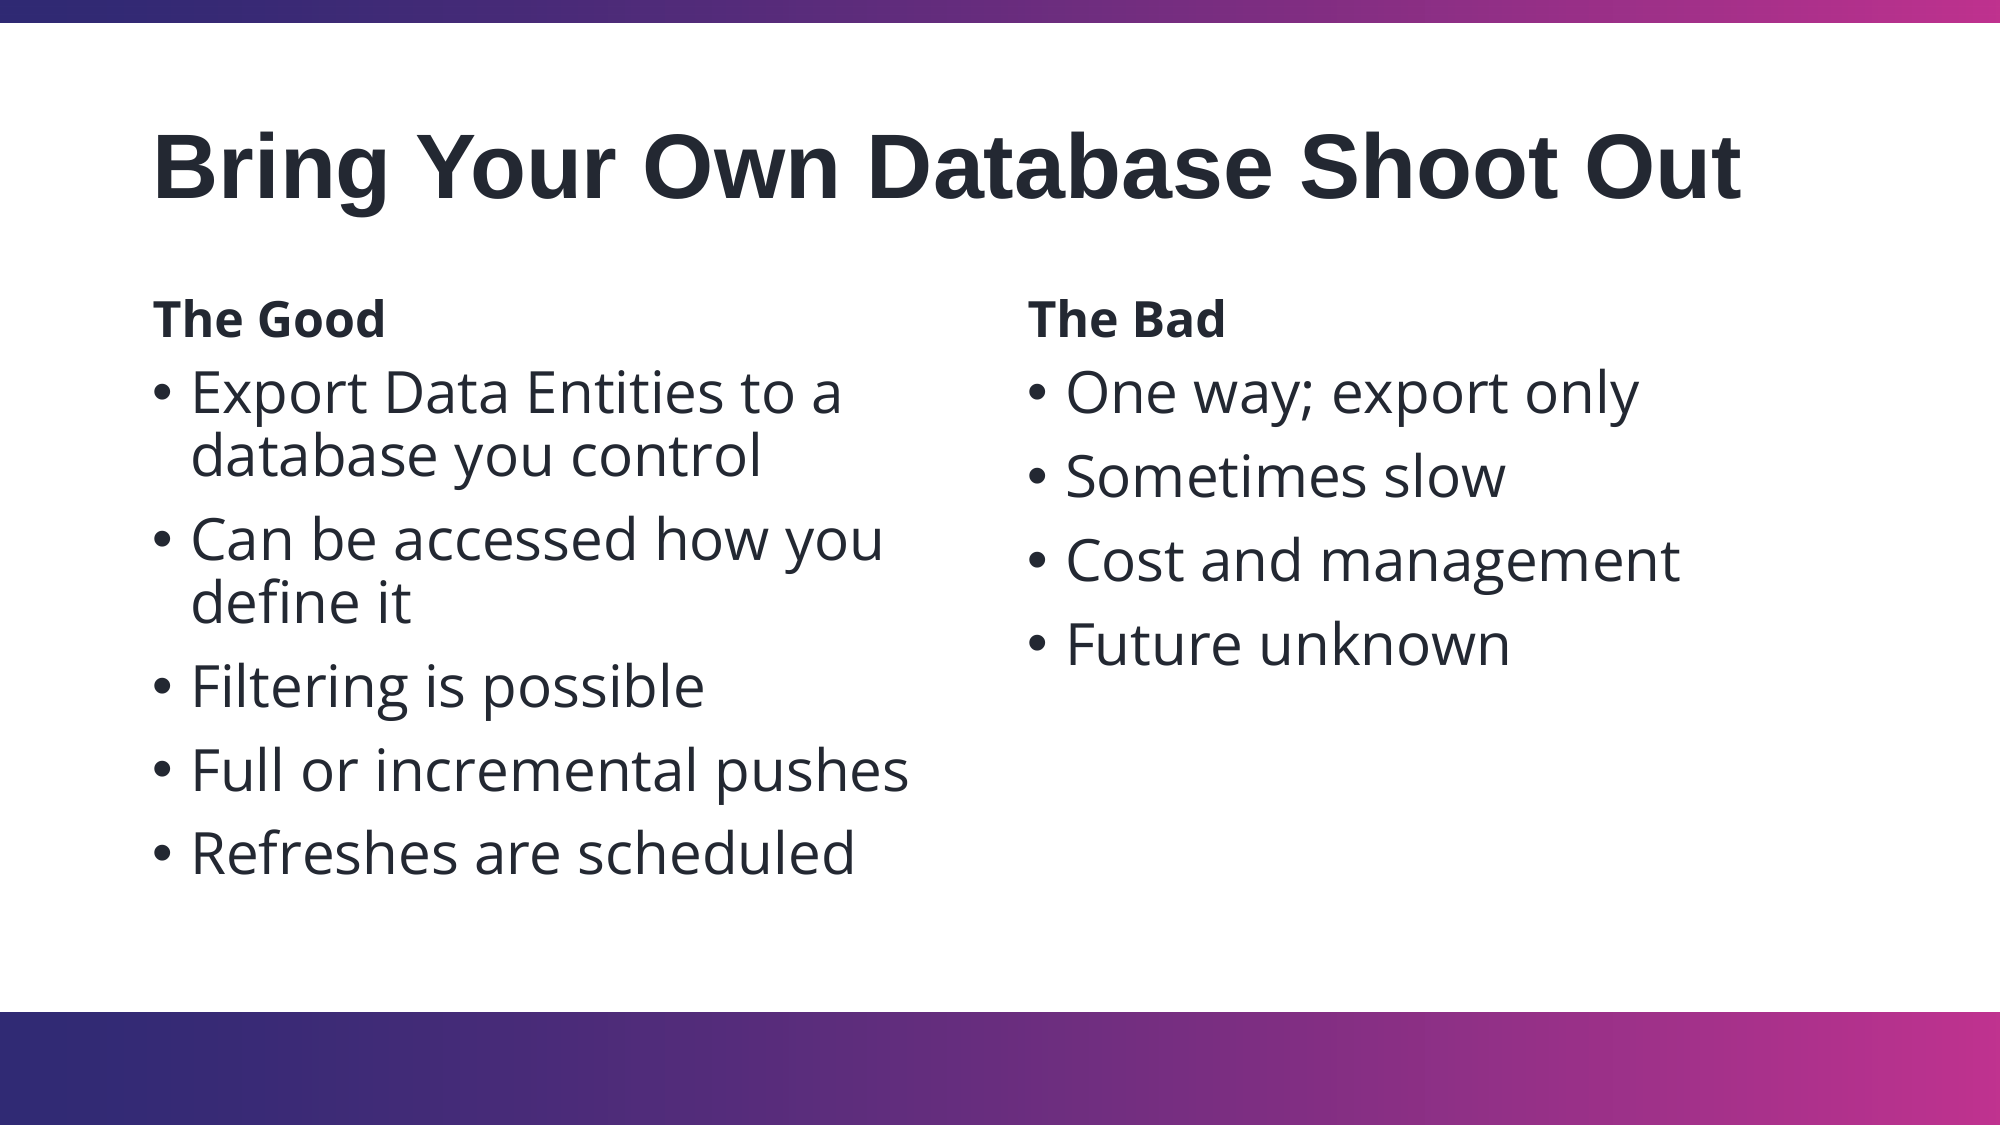

# Bring Your Own Database Shoot Out
The Good
The Bad
Export Data Entities to a database you control
Can be accessed how you define it
Filtering is possible
Full or incremental pushes
Refreshes are scheduled
One way; export only
Sometimes slow
Cost and management
Future unknown